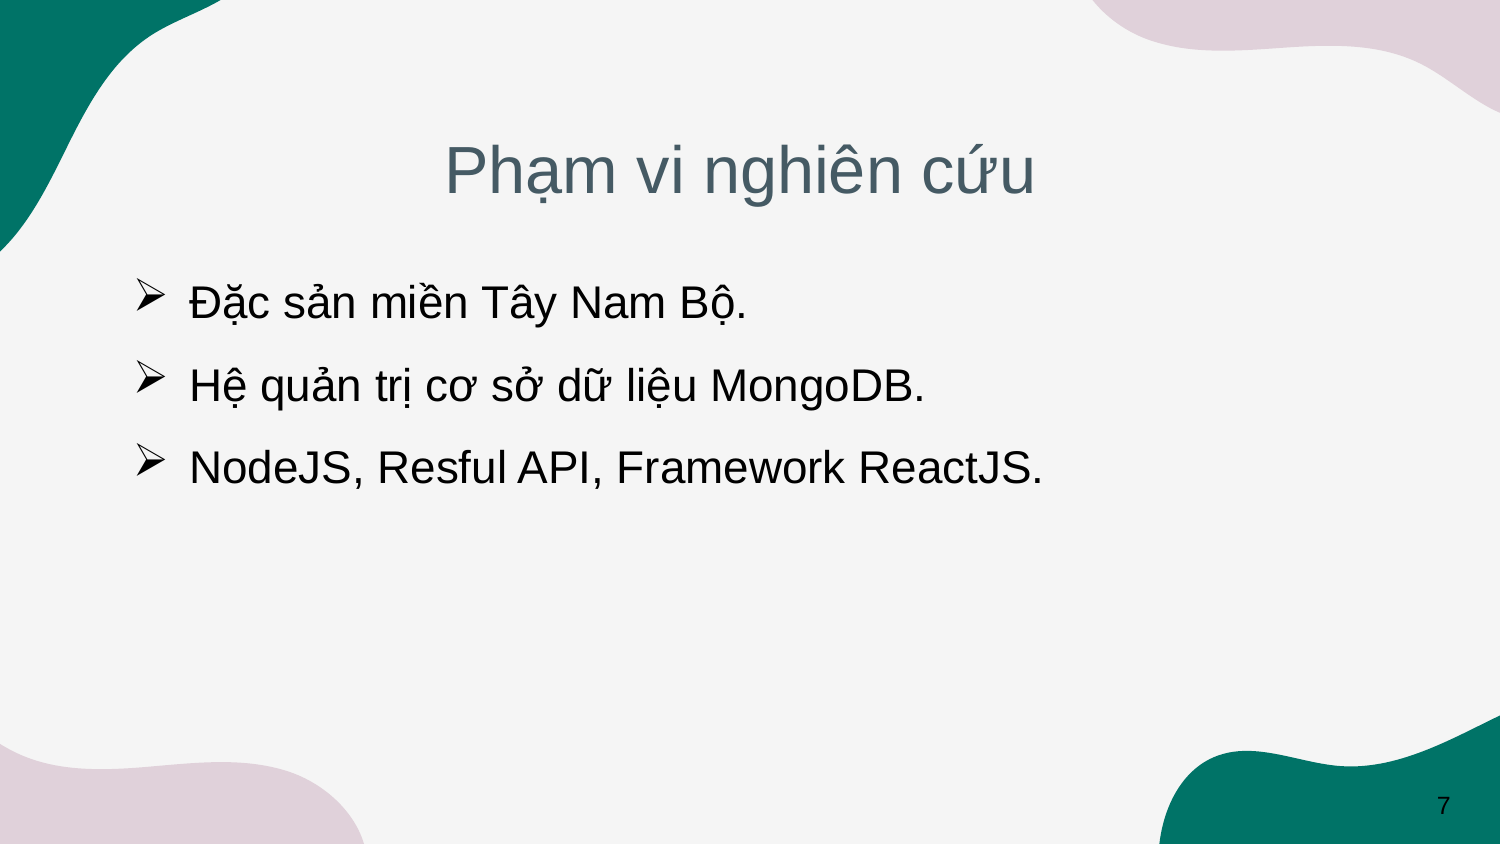

Phạm vi nghiên cứu
Đặc sản miền Tây Nam Bộ.
Hệ quản trị cơ sở dữ liệu MongoDB.
NodeJS, Resful API, Framework ReactJS.
7